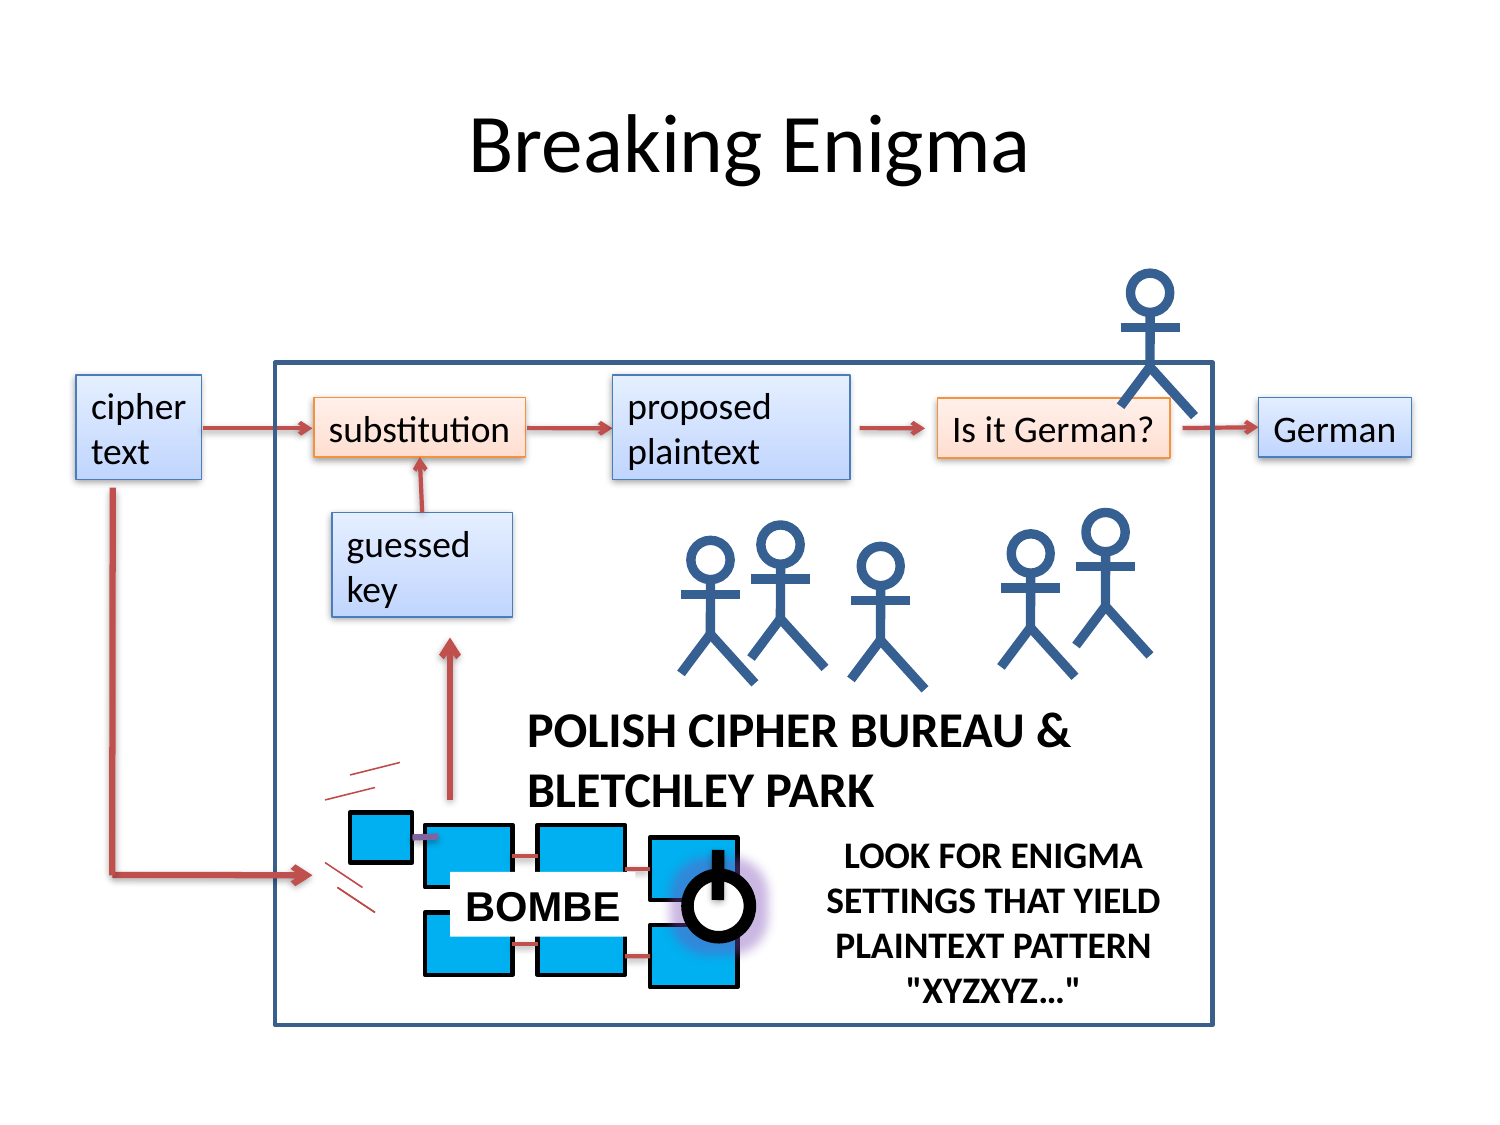

Breaking Enigma

cipher
text
proposed
plaintext
substitution
German
Is it German?
guessed
key

POLISH CIPHER BUREAU &
BLETCHLEY PARK

LOOK FOR ENIGMA
SETTINGS THAT YIELD
PLAINTEXT PATTERN
"XYZXYZ…"

BOMBE